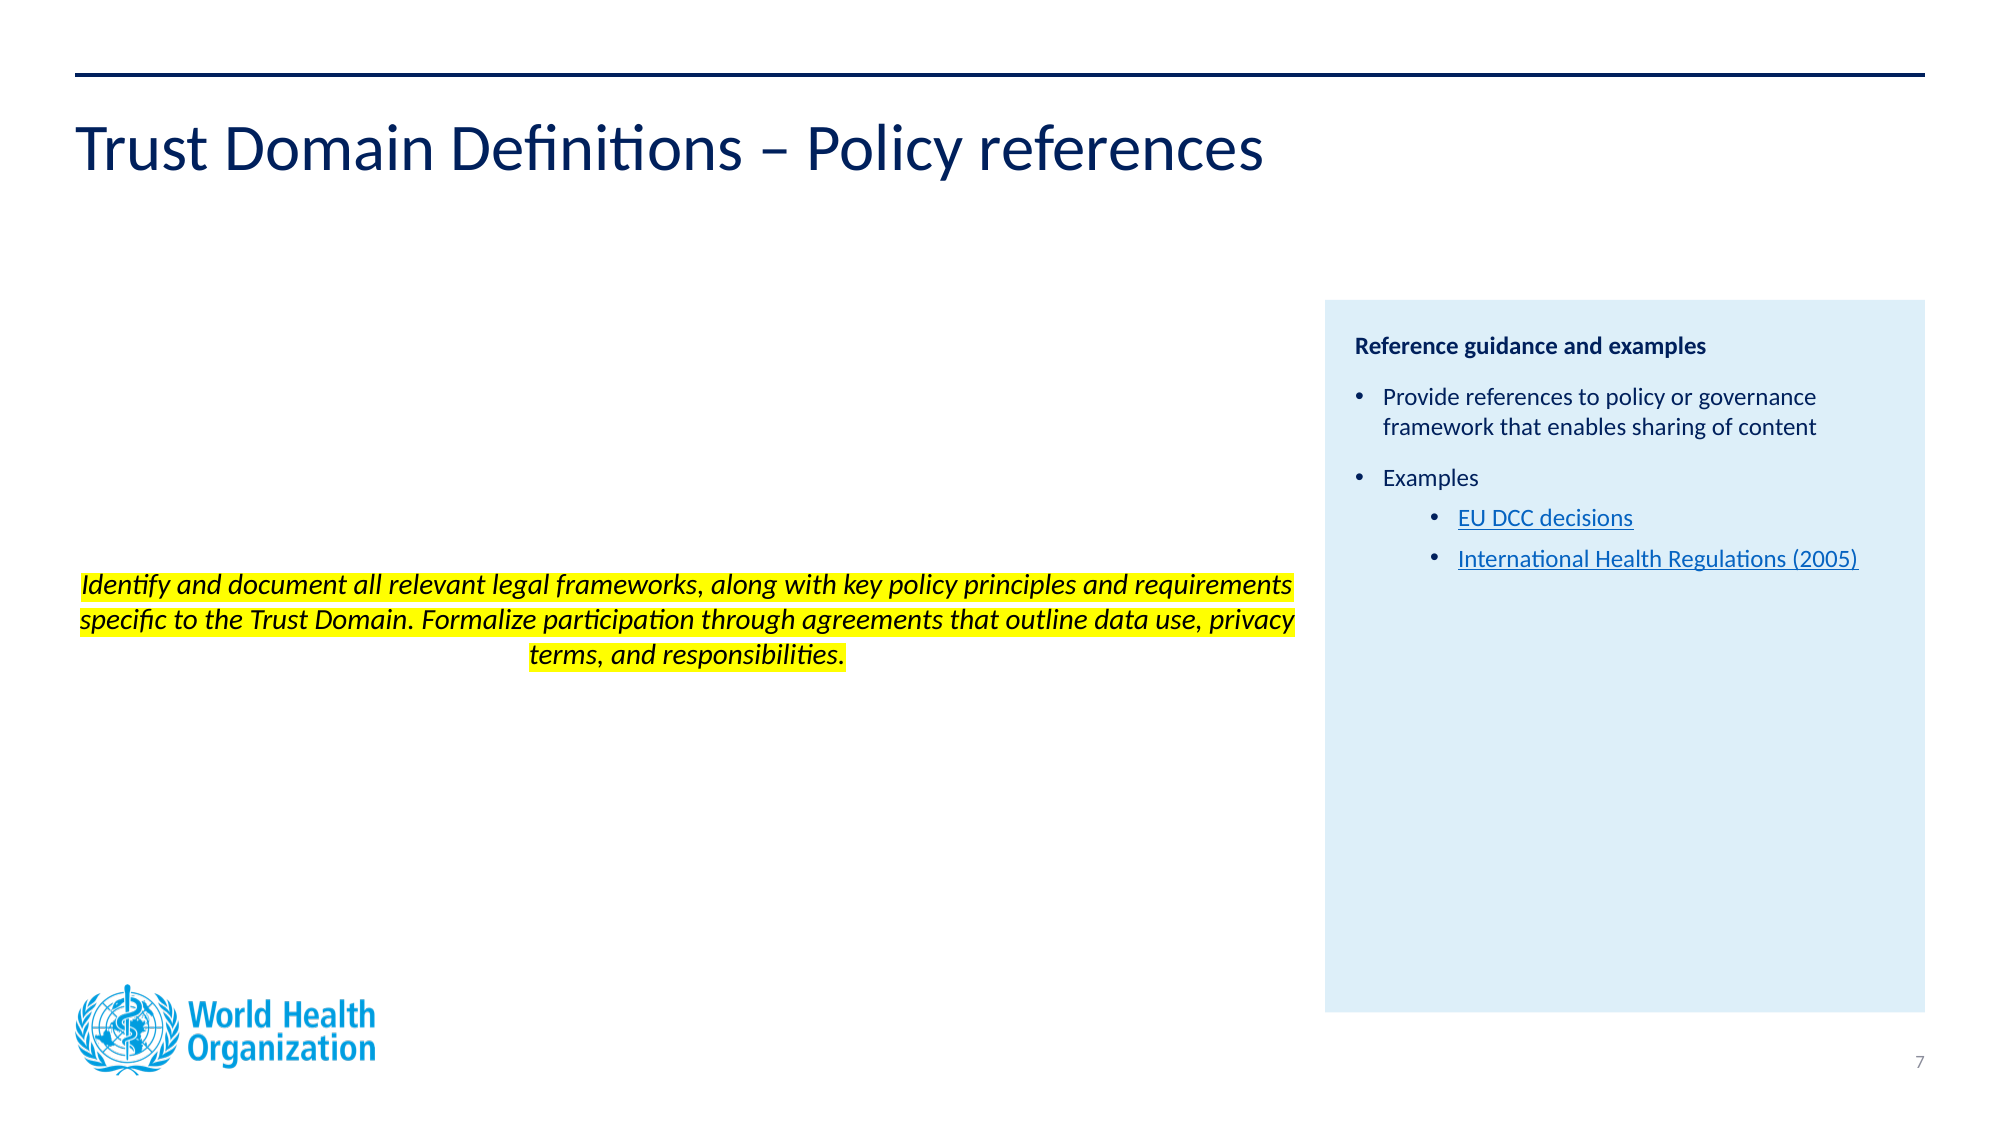

# Trust Domain Definitions – Policy references
Identify and document all relevant legal frameworks, along with key policy principles and requirements specific to the Trust Domain​. Formalize participation through agreements that outline data use, privacy terms, and responsibilities.
Reference guidance and examples
Provide references to policy or governance framework that enables sharing of content
Examples
EU DCC decisions
International Health Regulations (2005)

7